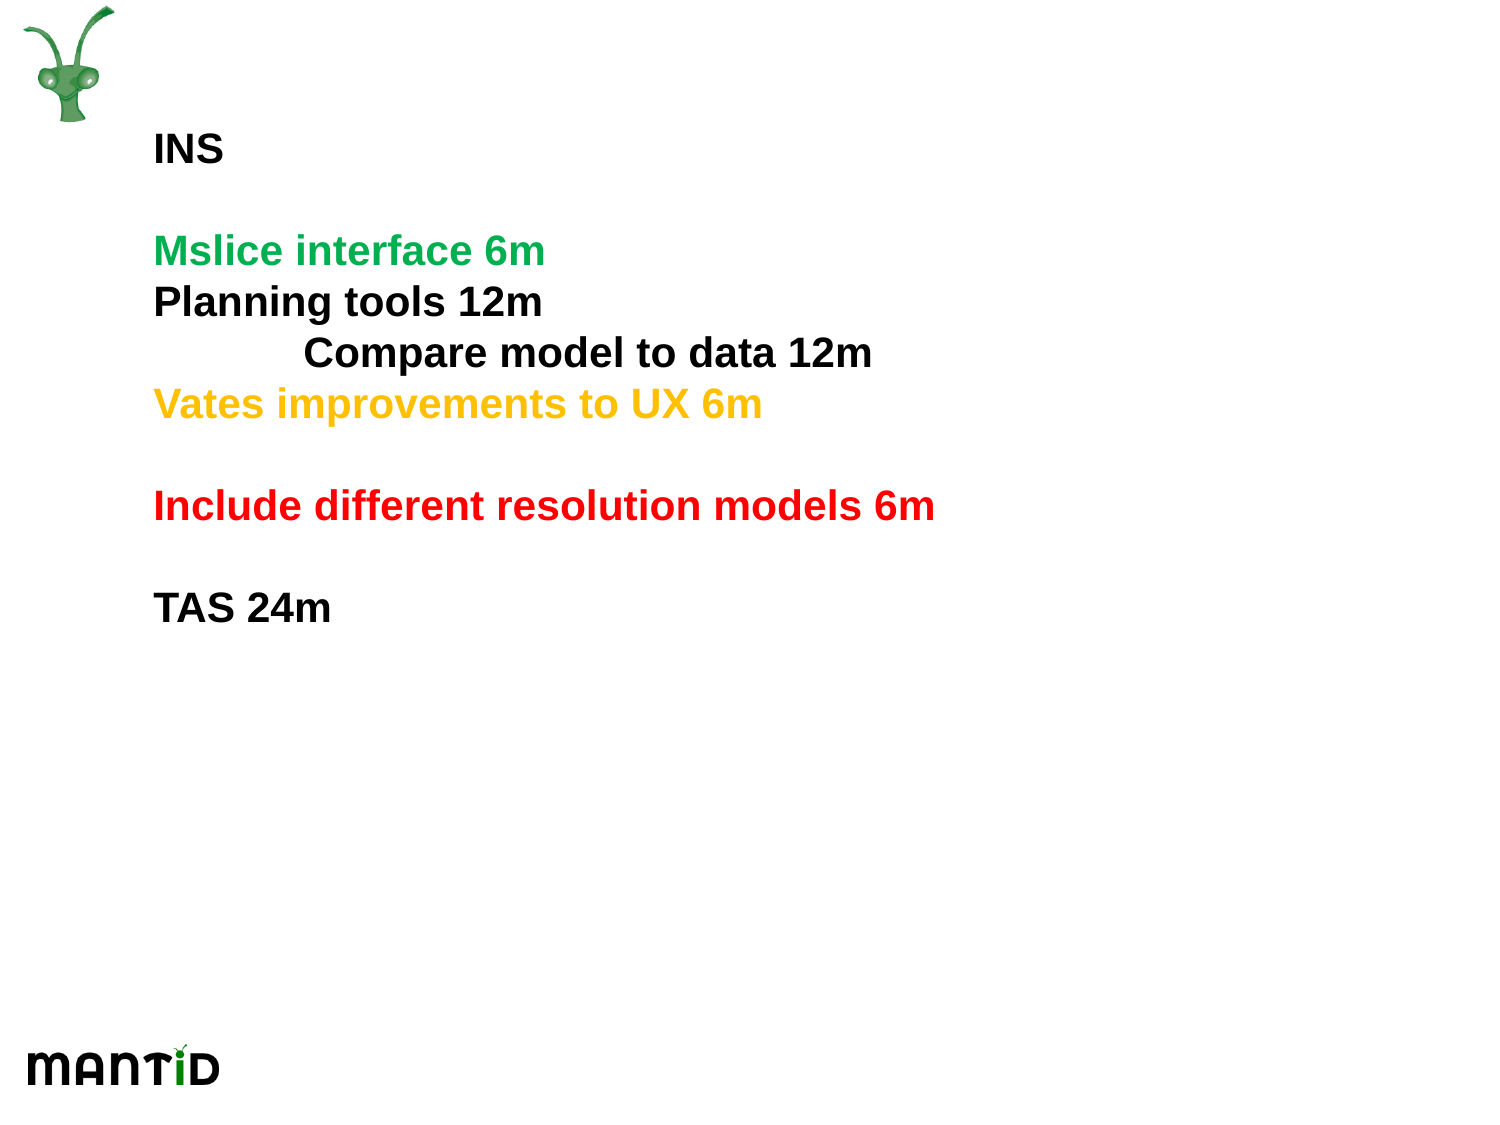

INS

Mslice interface 6m
Planning tools 12m
	Compare model to data 12m
Vates improvements to UX 6m

Include different resolution models 6m

TAS 24m